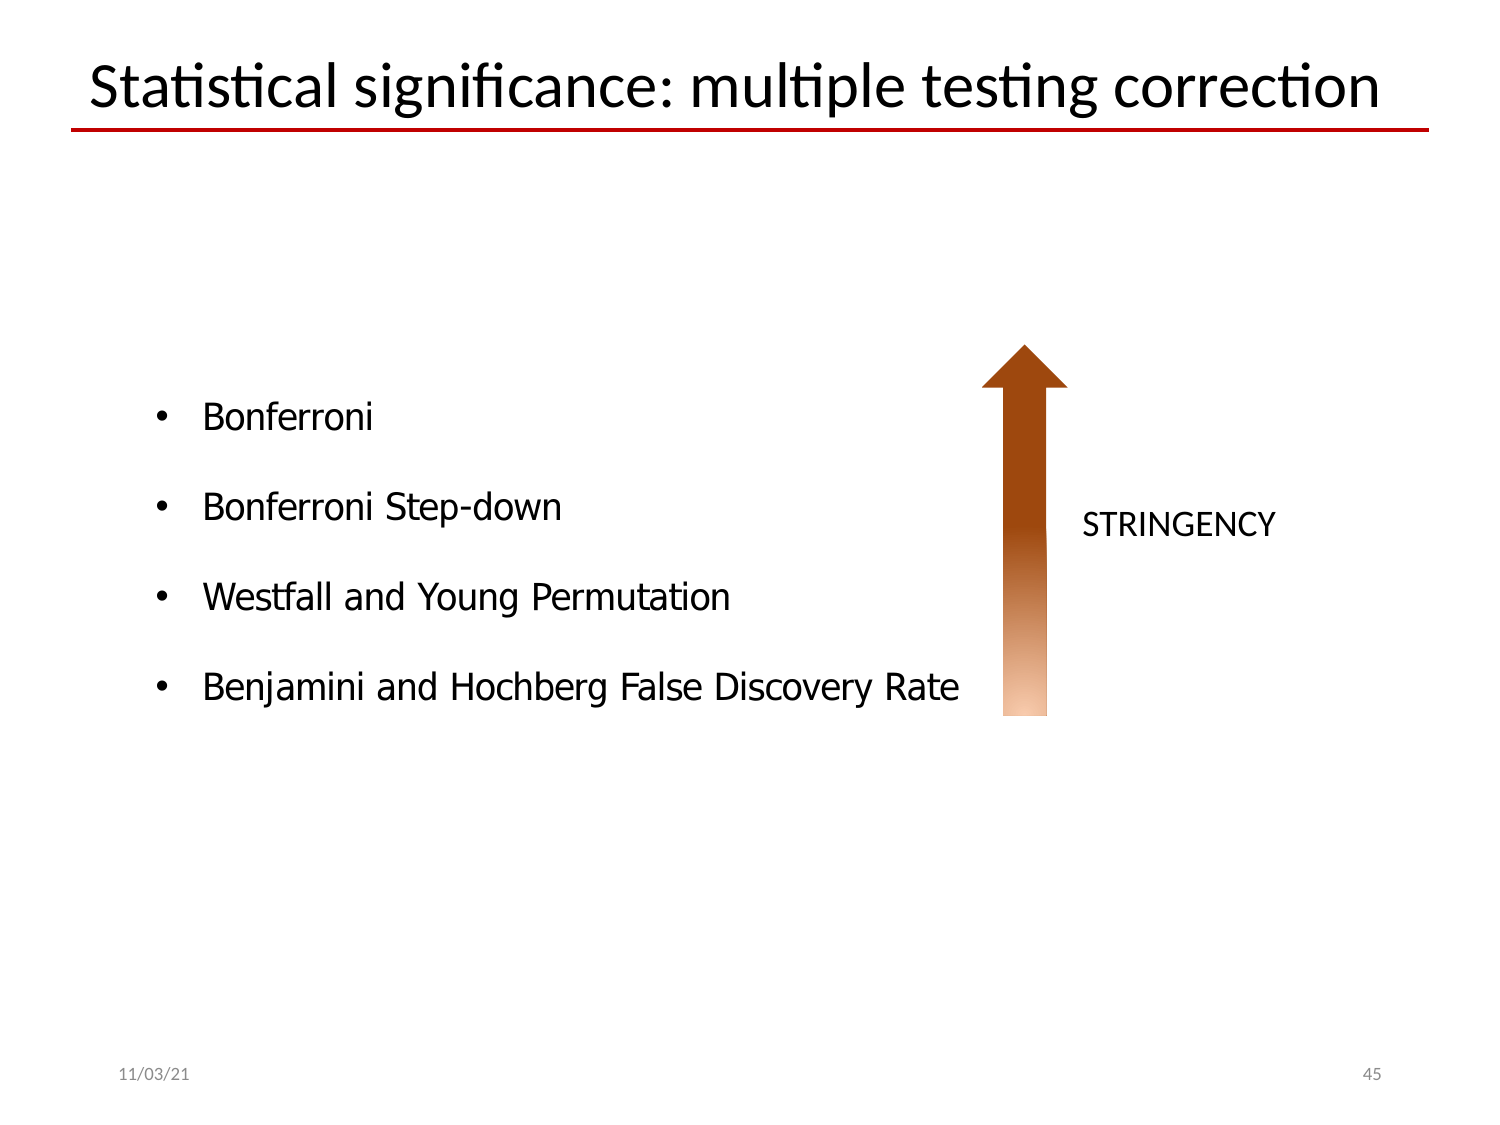

Statistical significance: multiple testing correction

Bonferroni

Bonferroni Step-down

Westfall and Young Permutation

Benjamini and Hochberg False Discovery Rate
STRINGENCY
11/03/21
45